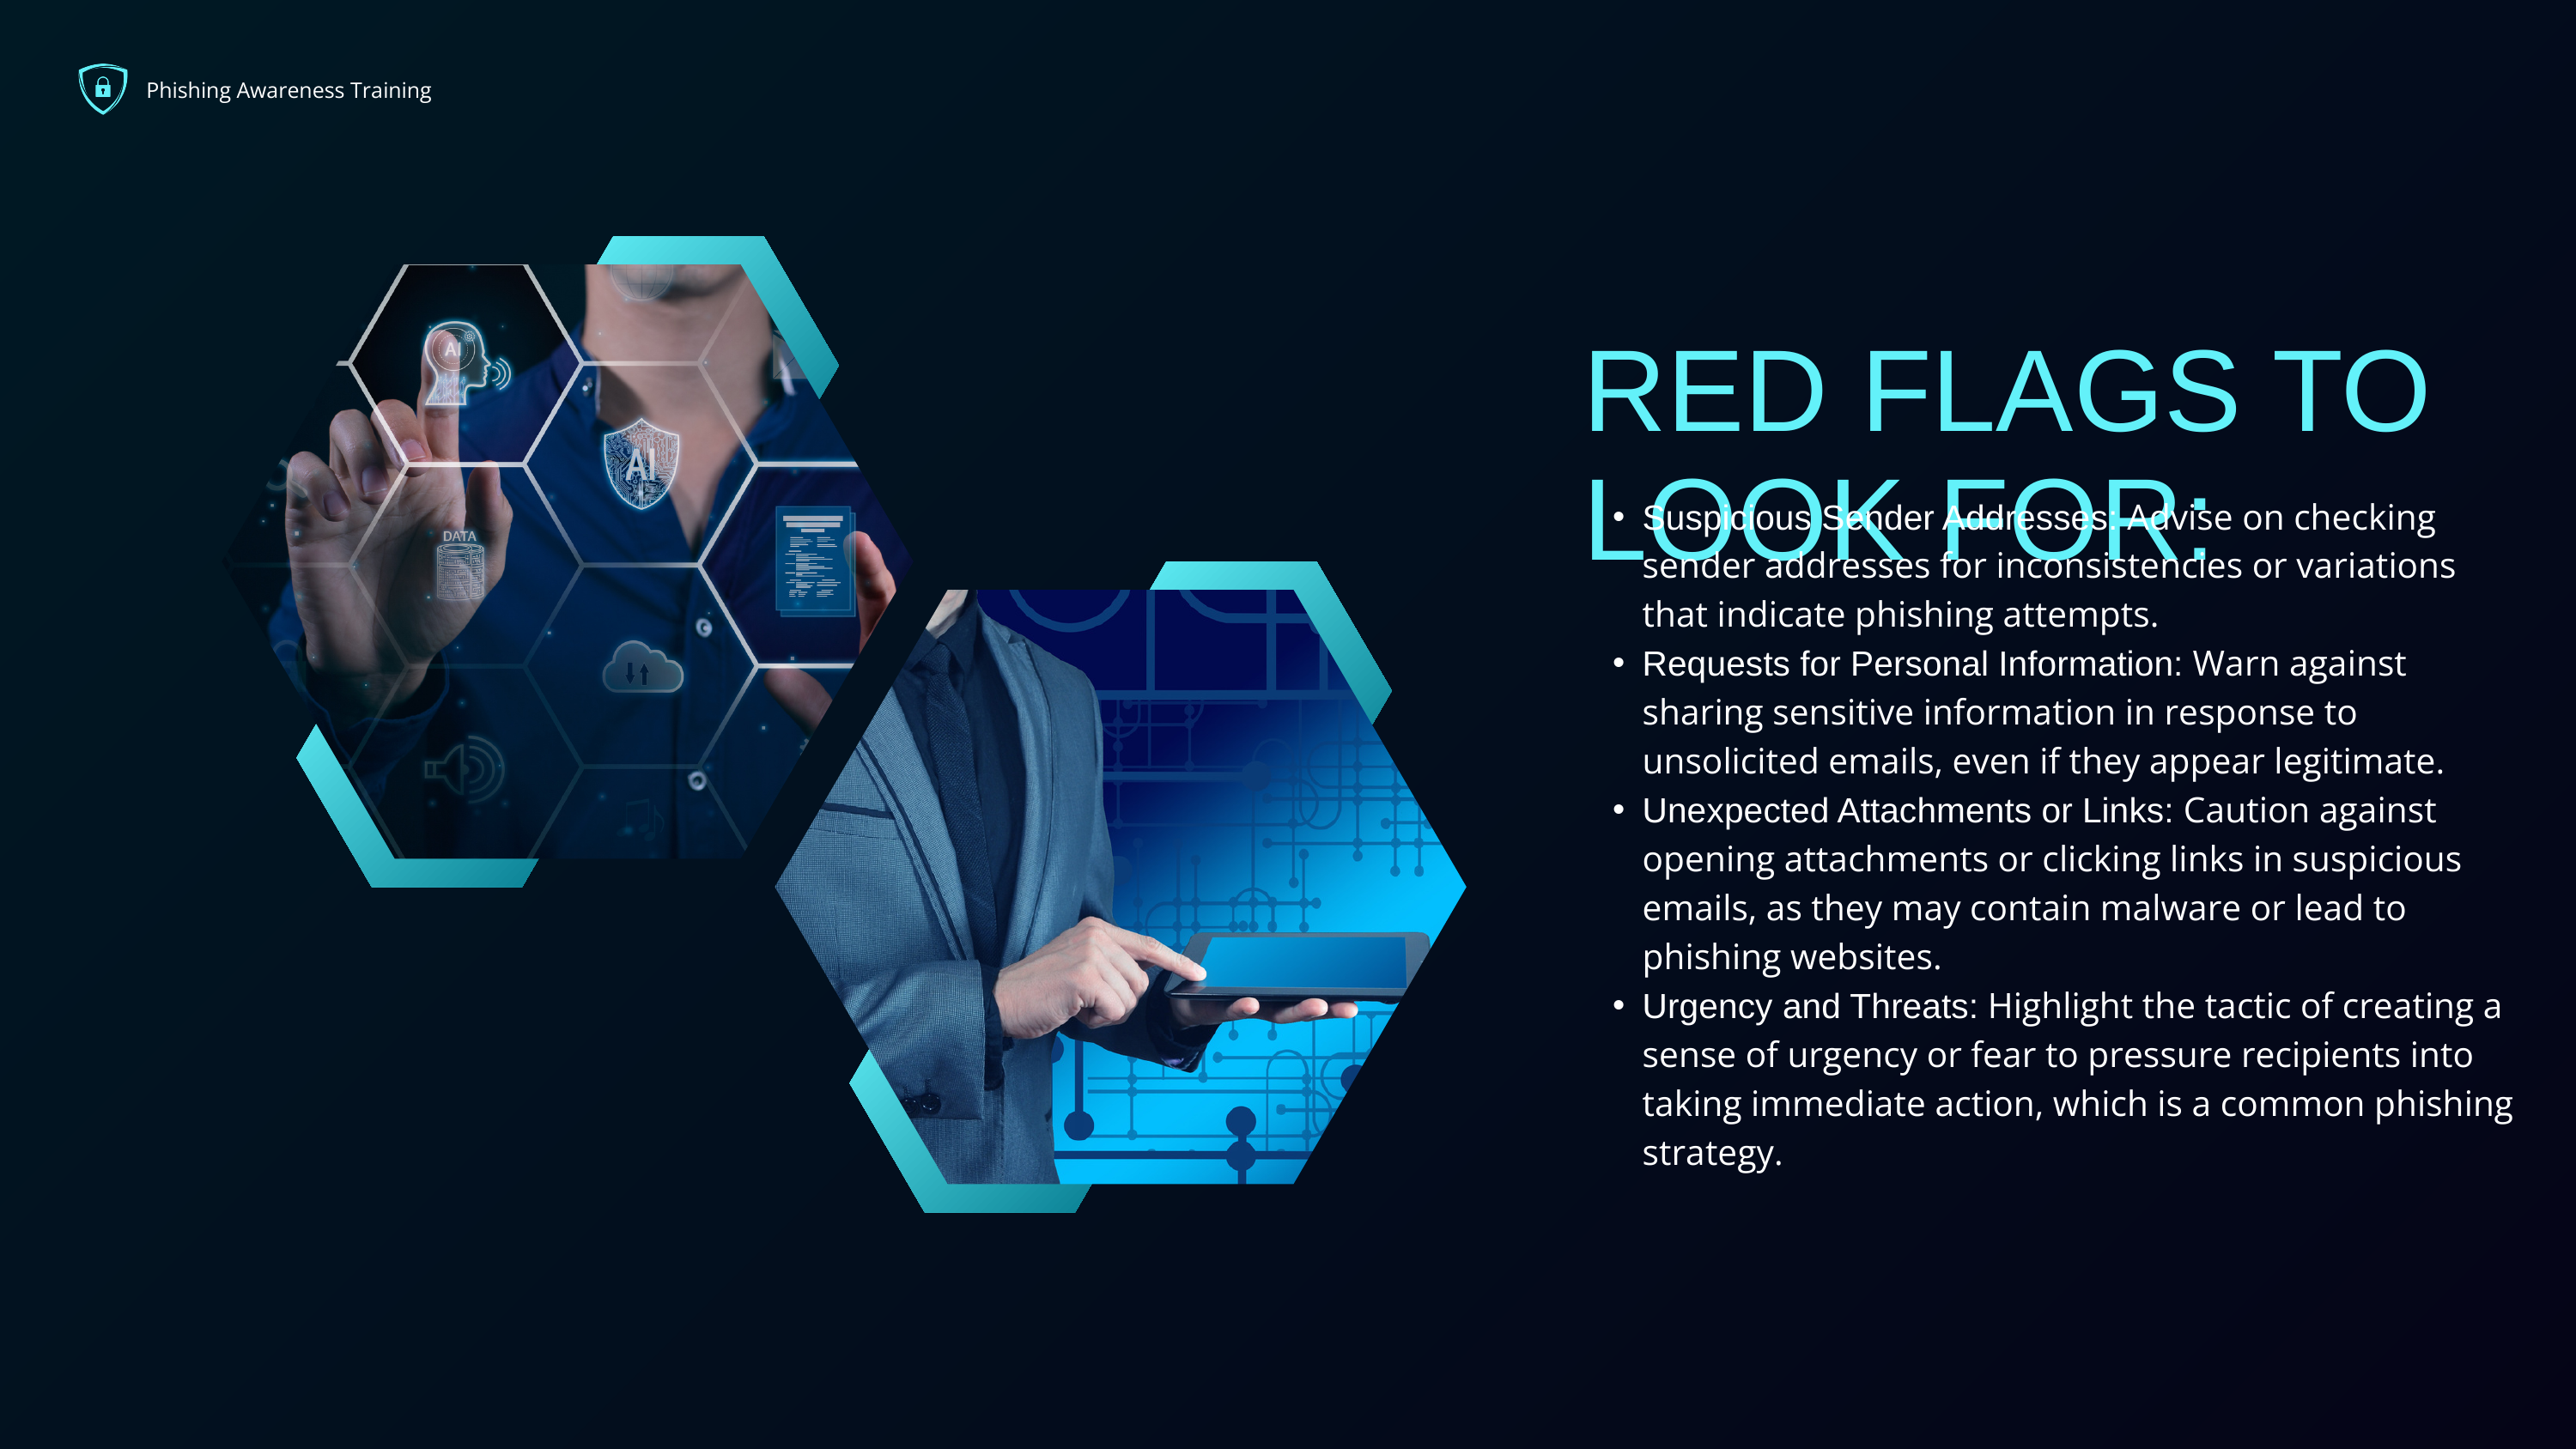

Phishing Awareness Training

RED FLAGS TO LOOK FOR:
Suspicious Sender Addresses: Advise on checking sender addresses for inconsistencies or variations that indicate phishing attempts.
Requests for Personal Information: Warn against sharing sensitive information in response to unsolicited emails, even if they appear legitimate.
Unexpected Attachments or Links: Caution against opening attachments or clicking links in suspicious emails, as they may contain malware or lead to phishing websites.
Urgency and Threats: Highlight the tactic of creating a sense of urgency or fear to pressure recipients into taking immediate action, which is a common phishing strategy.